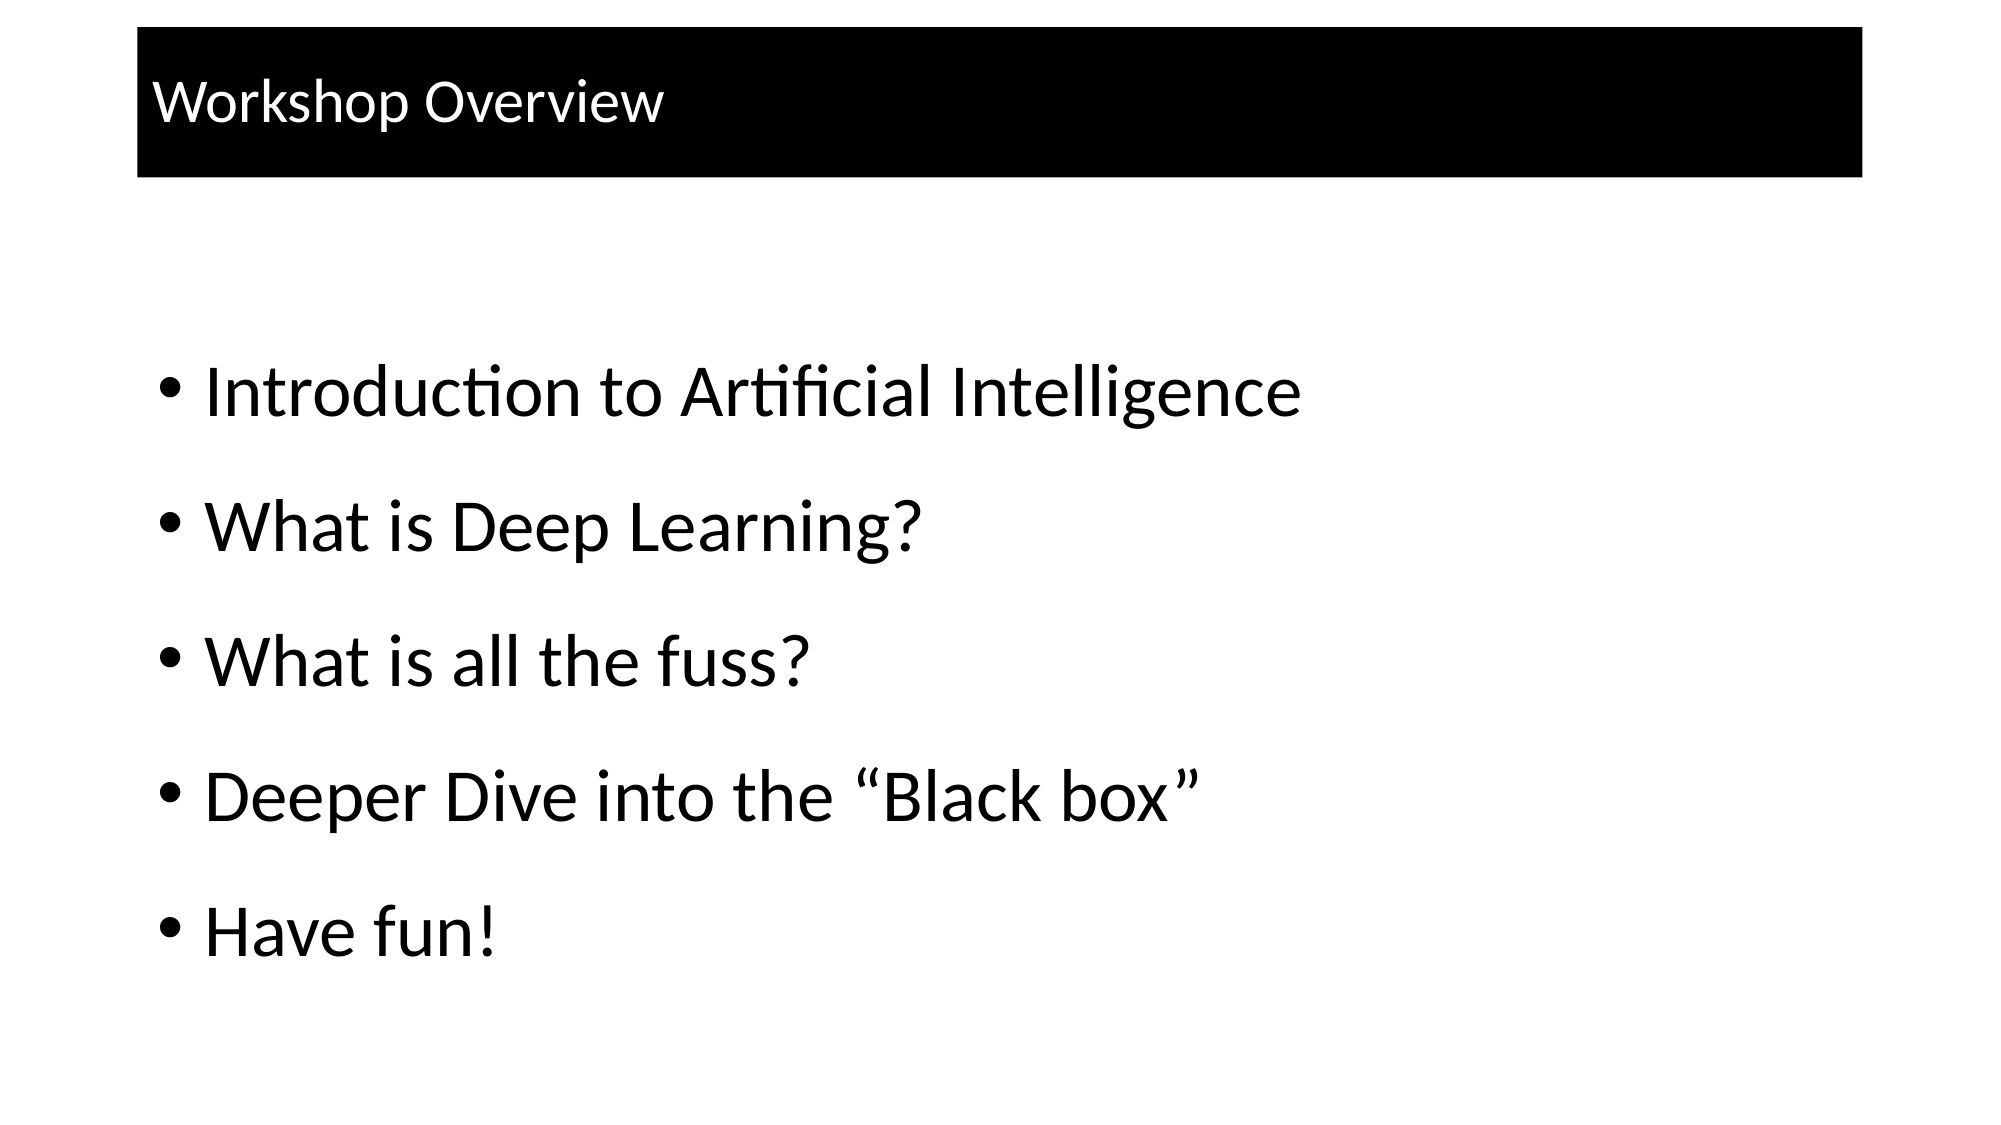

# Workshop Overview
Introduction to Artificial Intelligence
What is Deep Learning?
What is all the fuss?
Deeper Dive into the “Black box”
Have fun!